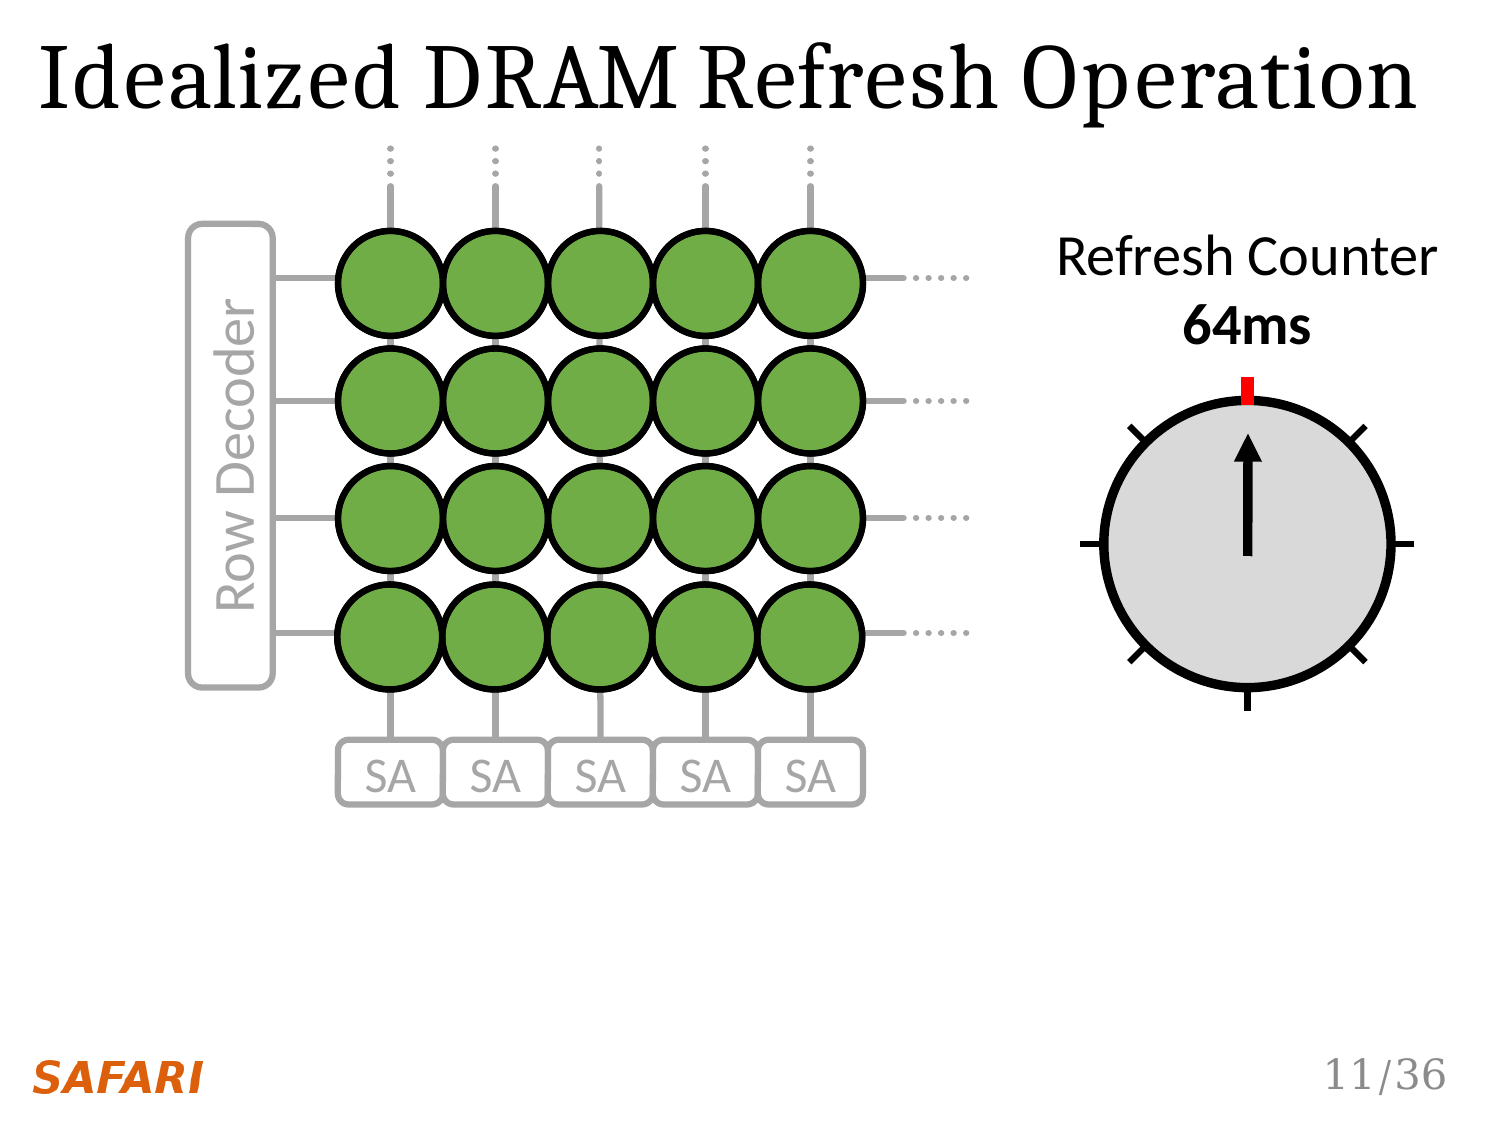

Idealized DRAM Refresh Operation
Row Decoder
SA
SA
SA
SA
SA
Refresh Counter
64ms

11/36